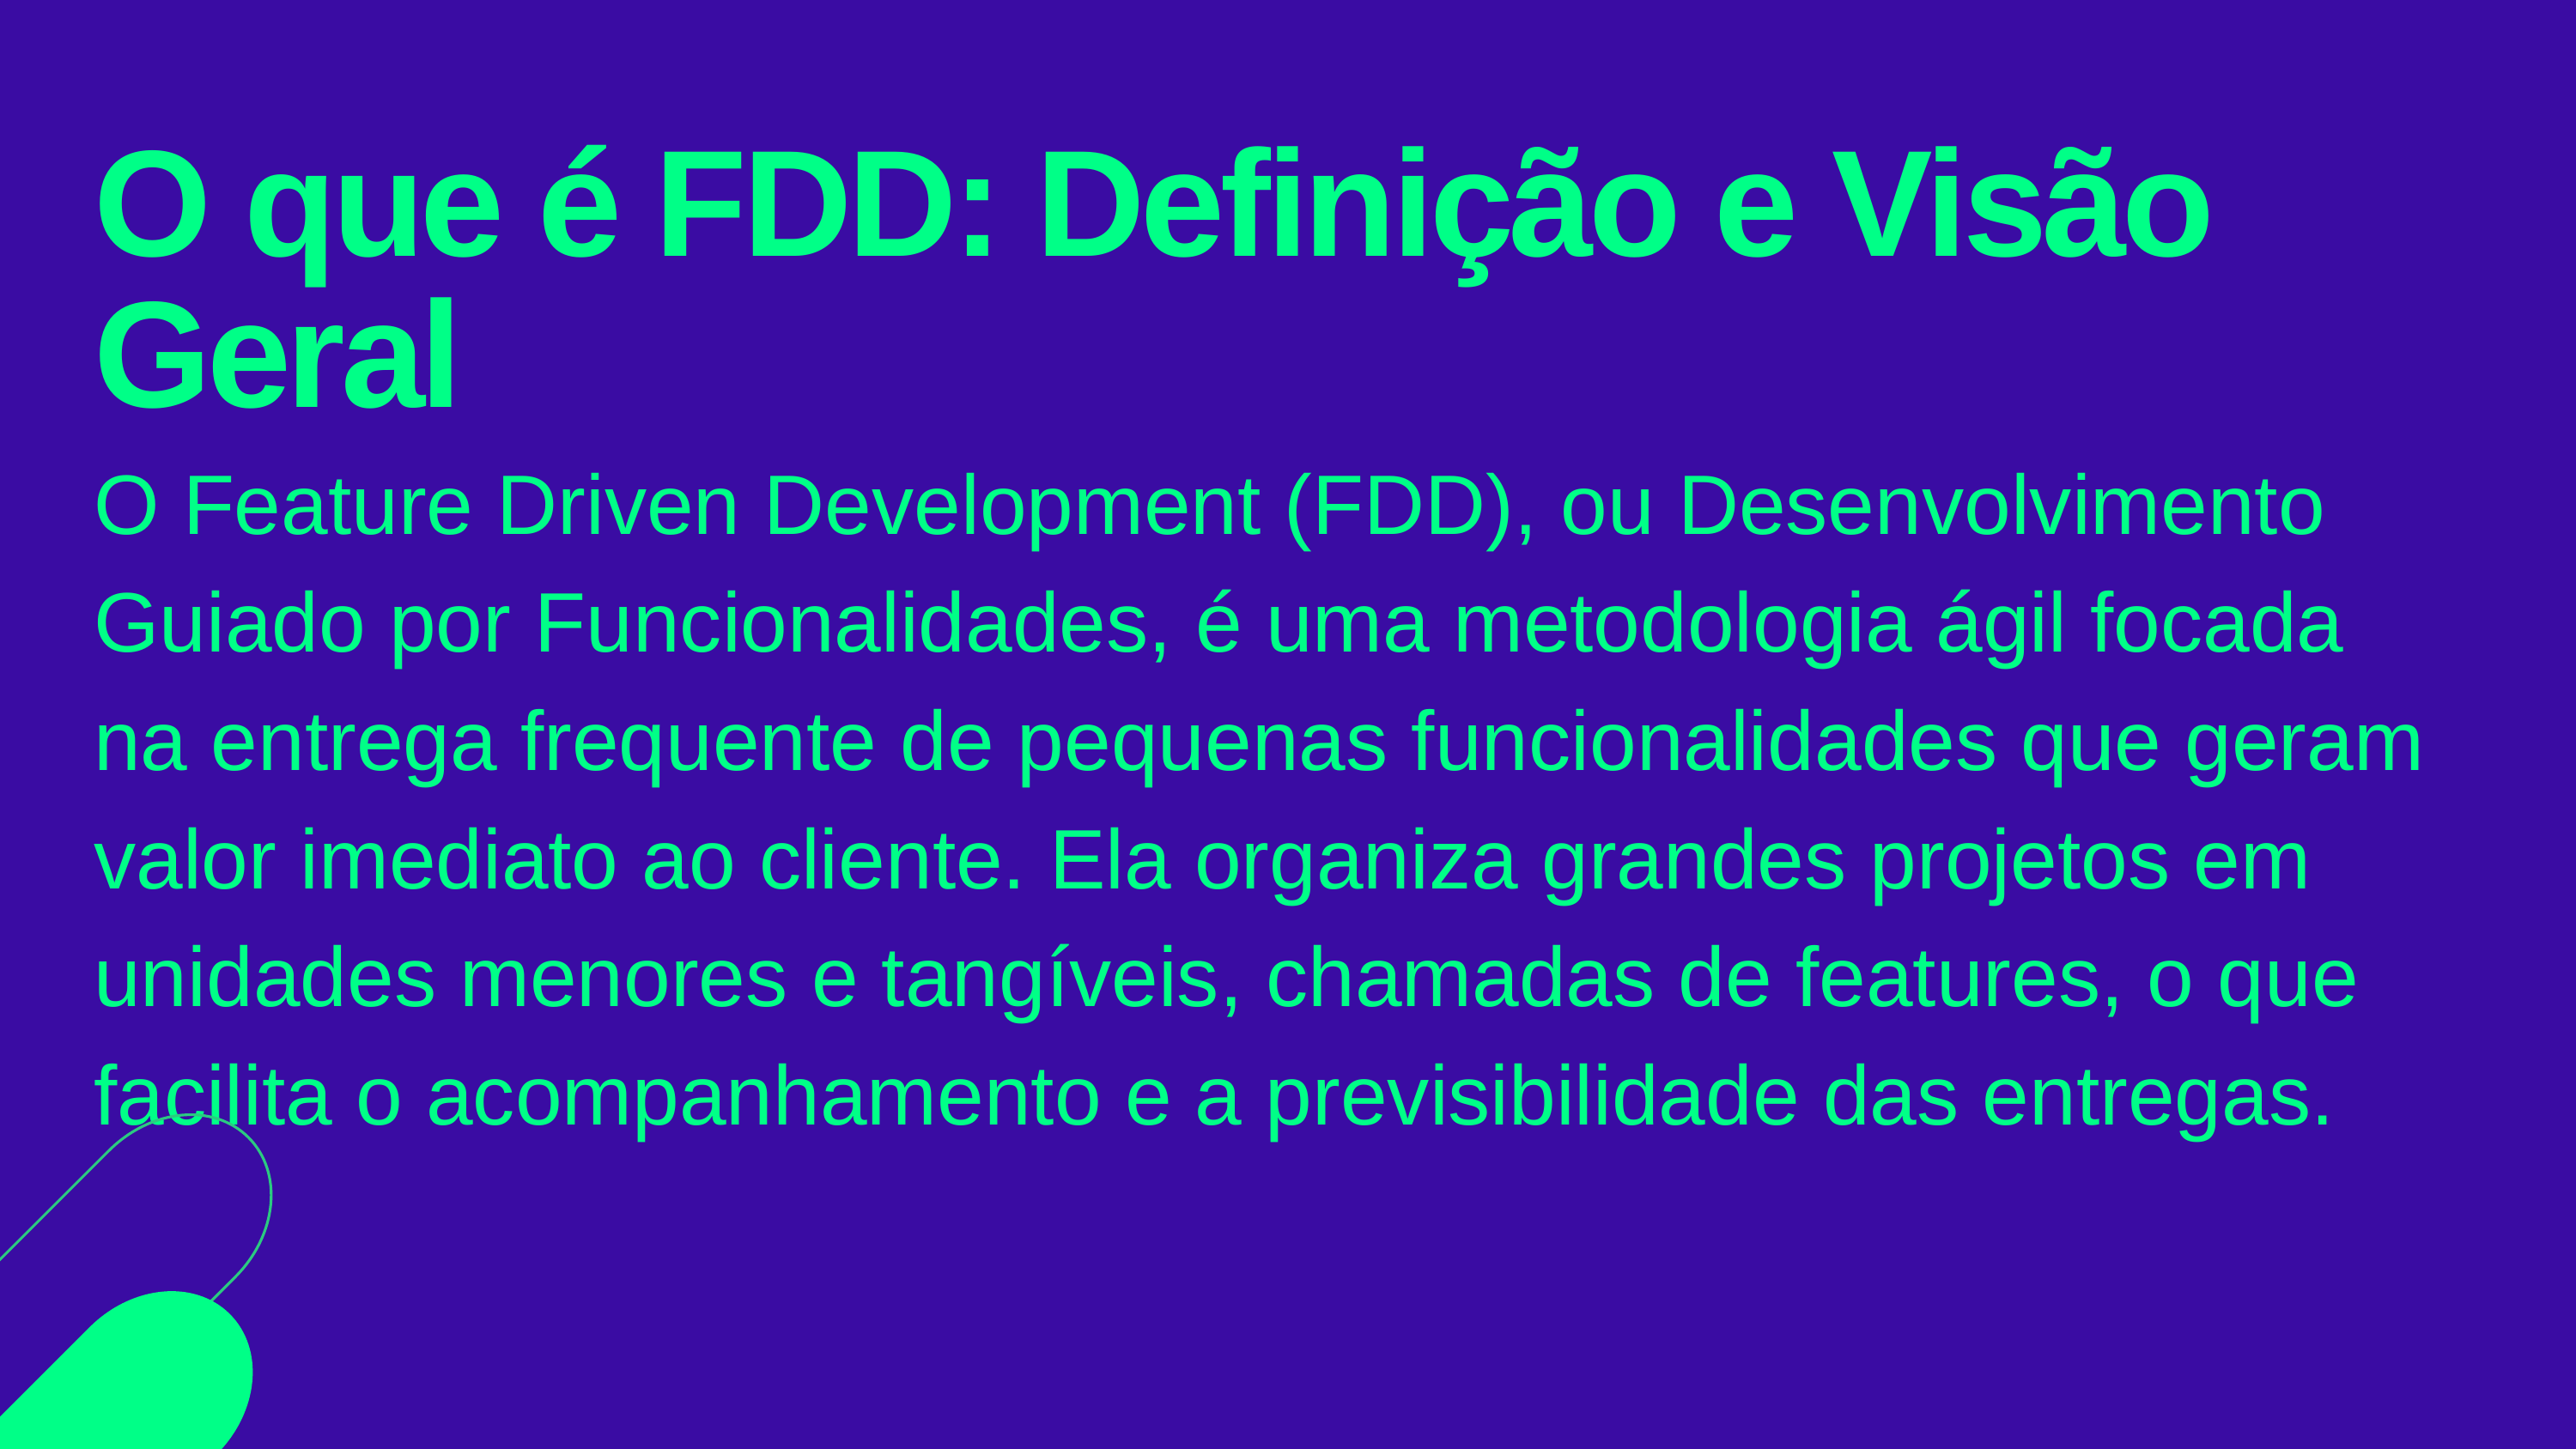

O que é FDD: Definição e Visão Geral
O Feature Driven Development (FDD), ou Desenvolvimento Guiado por Funcionalidades, é uma metodologia ágil focada na entrega frequente de pequenas funcionalidades que geram valor imediato ao cliente. Ela organiza grandes projetos em unidades menores e tangíveis, chamadas de features, o que facilita o acompanhamento e a previsibilidade das entregas.